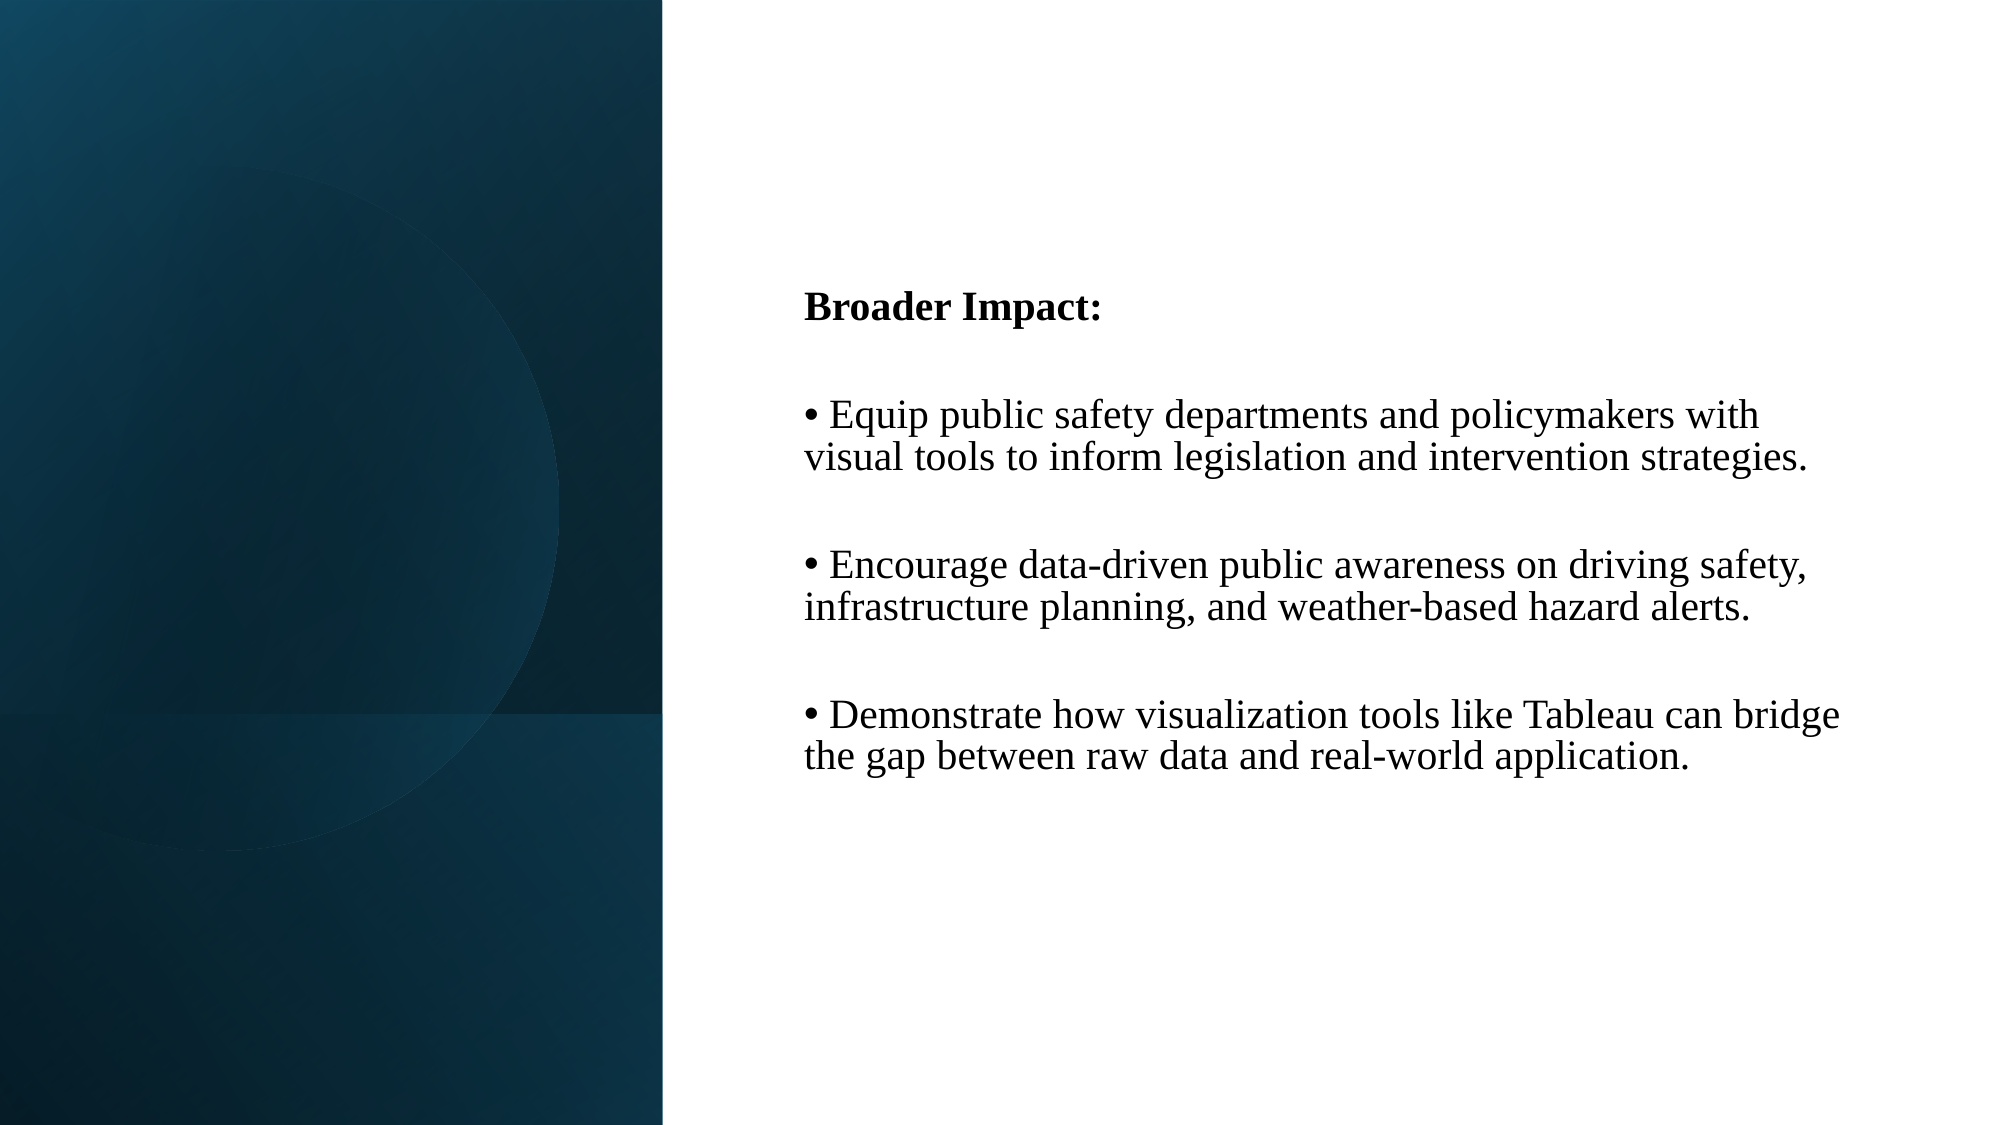

Broader Impact:

 Equip public safety departments and policymakers with visual tools to inform legislation and intervention strategies.

 Encourage data-driven public awareness on driving safety, infrastructure planning, and weather-based hazard alerts.

 Demonstrate how visualization tools like Tableau can bridge the gap between raw data and real-world application.